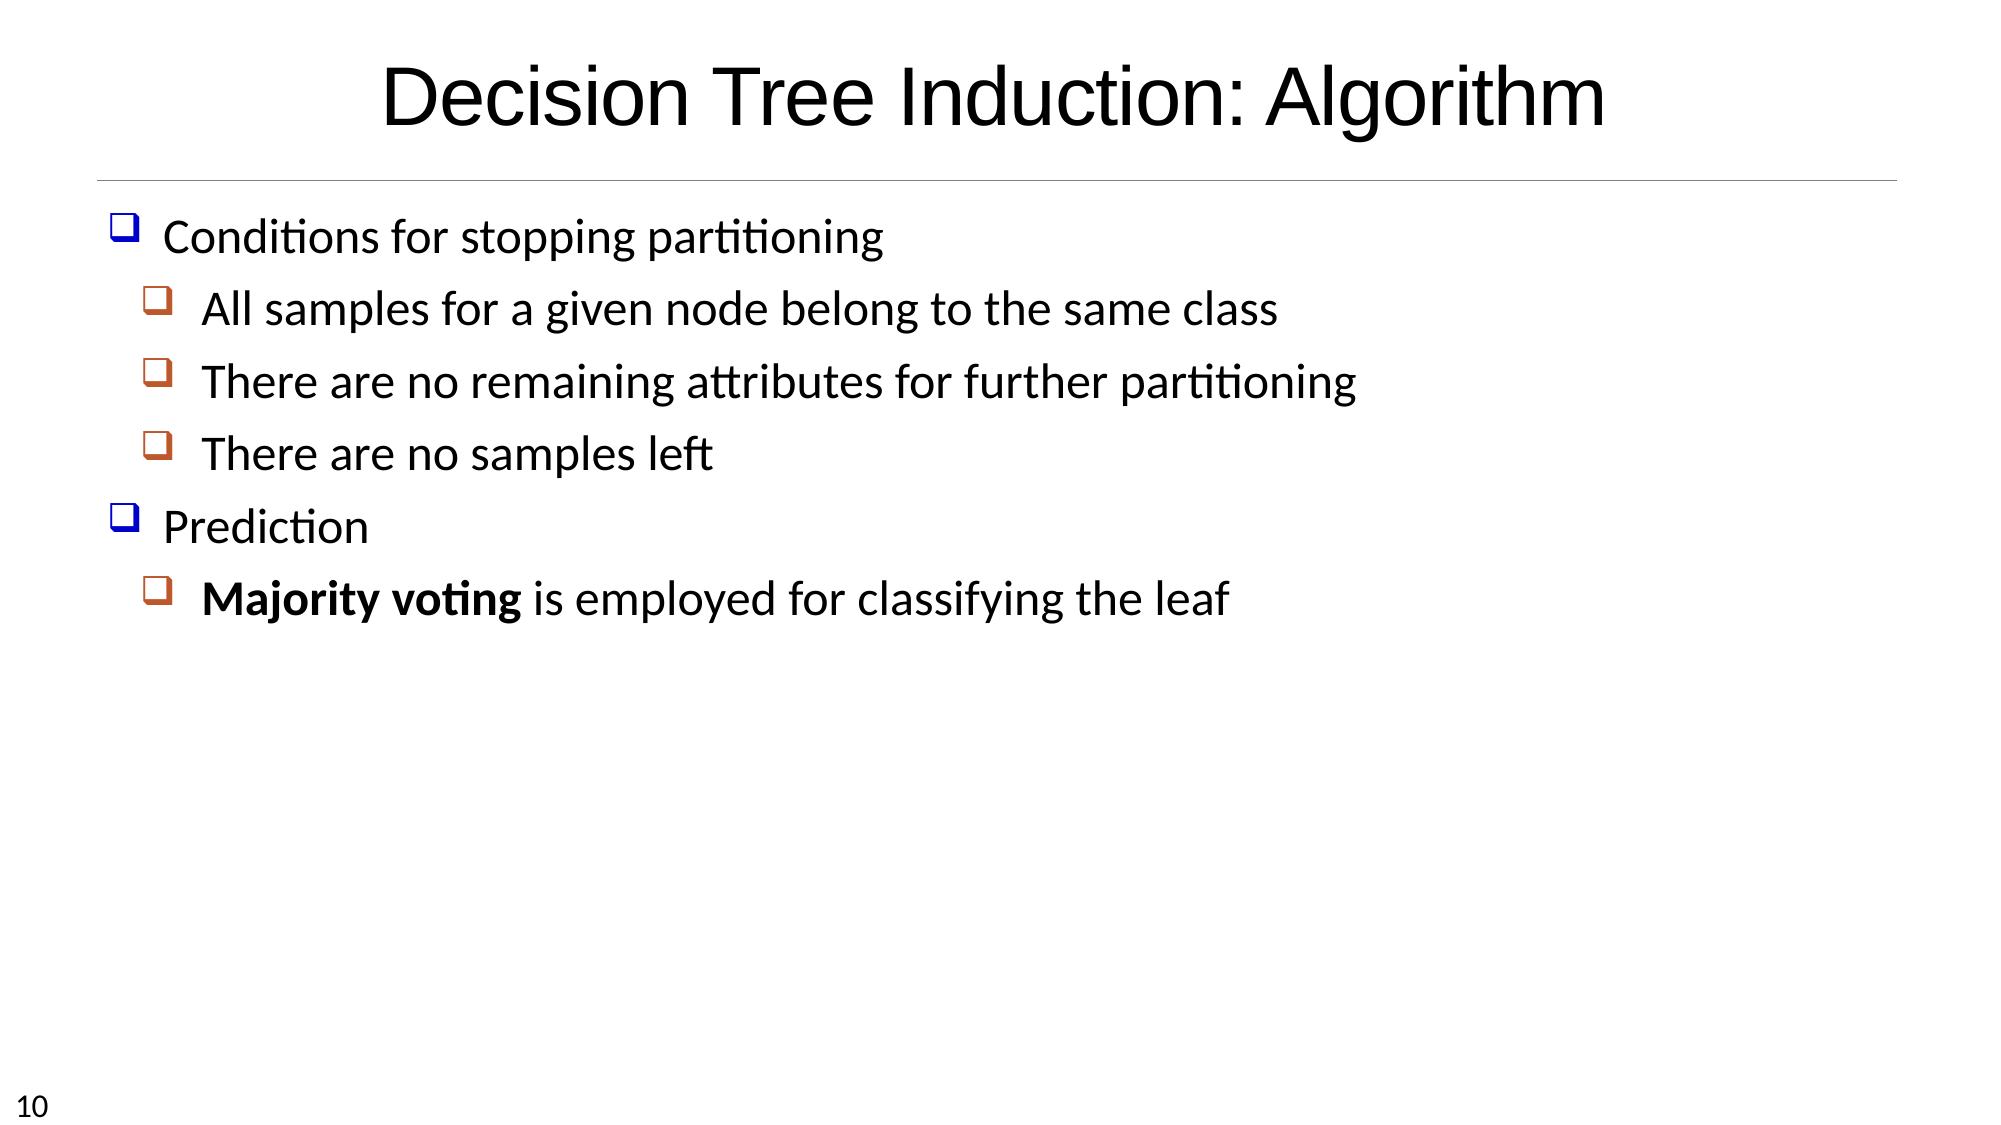

# Decision Tree Induction: Algorithm
Conditions for stopping partitioning
All samples for a given node belong to the same class
There are no remaining attributes for further partitioning
There are no samples left
Prediction
Majority voting is employed for classifying the leaf